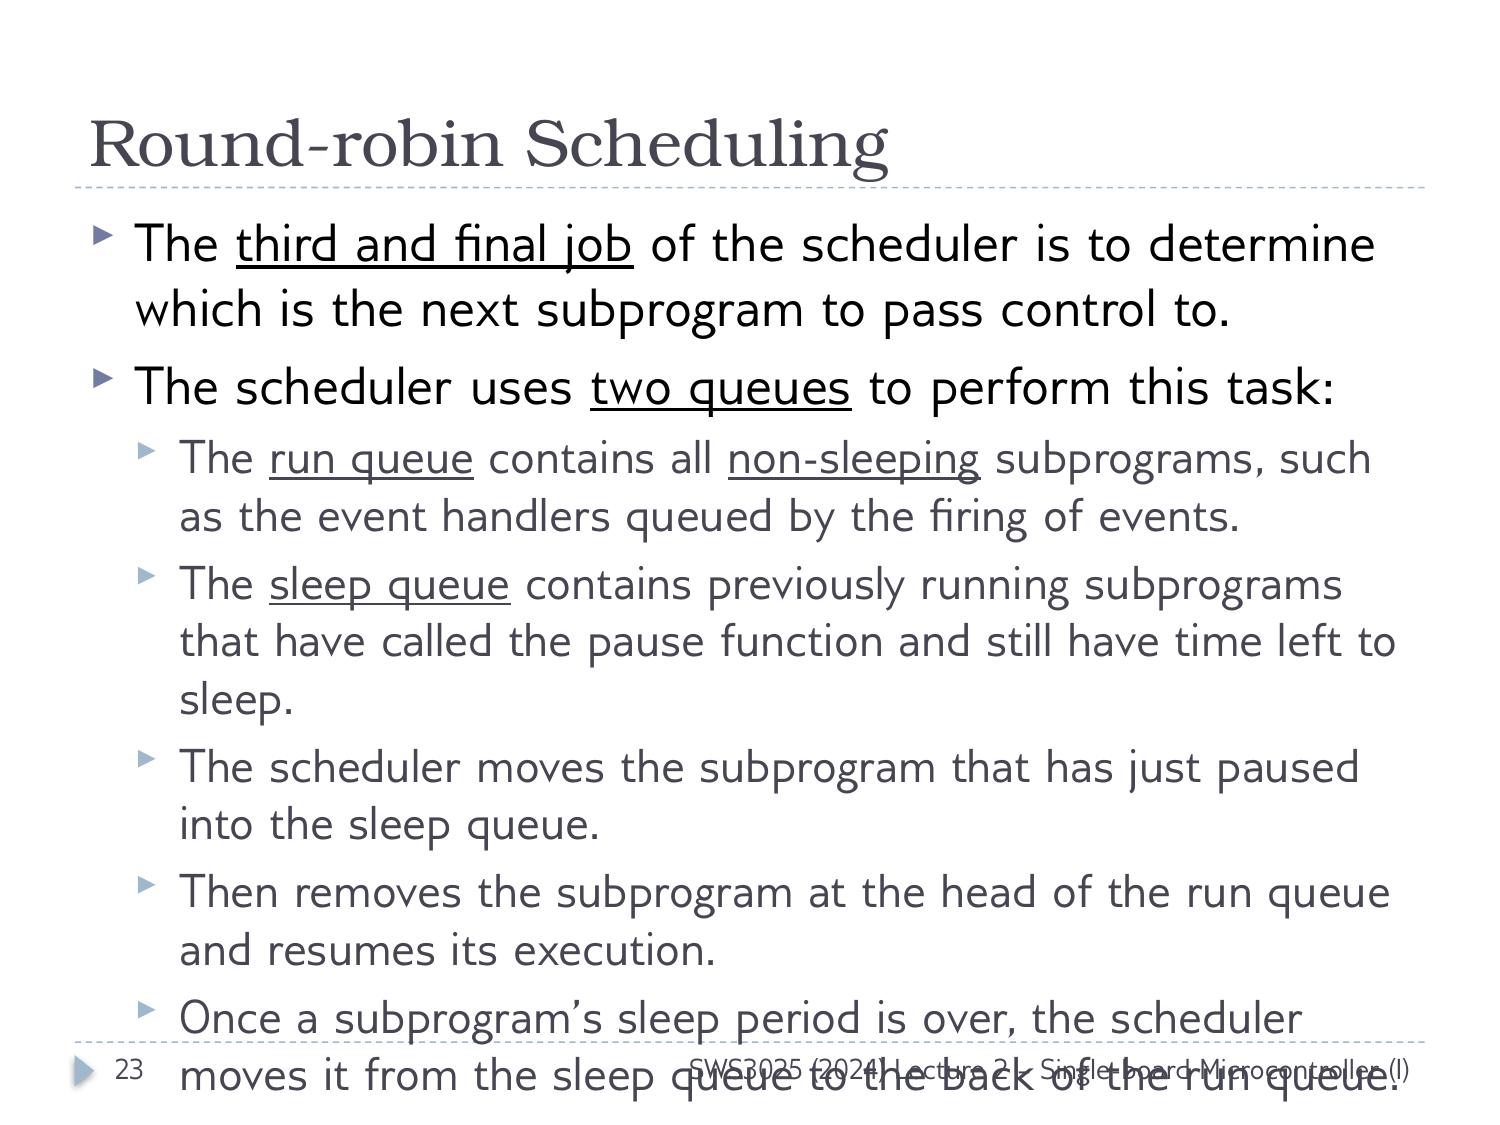

# Round-robin Scheduling
The third and final job of the scheduler is to determine which is the next subprogram to pass control to.
The scheduler uses two queues to perform this task:
The run queue contains all non-sleeping subprograms, such as the event handlers queued by the firing of events.
The sleep queue contains previously running subprograms that have called the pause function and still have time left to sleep.
The scheduler moves the subprogram that has just paused into the sleep queue.
Then removes the subprogram at the head of the run queue and resumes its execution.
Once a subprogram’s sleep period is over, the scheduler moves it from the sleep queue to the back of the run queue.
23
SWS3025 (2024) Lecture 2 – Single-board Microcontroller (I)